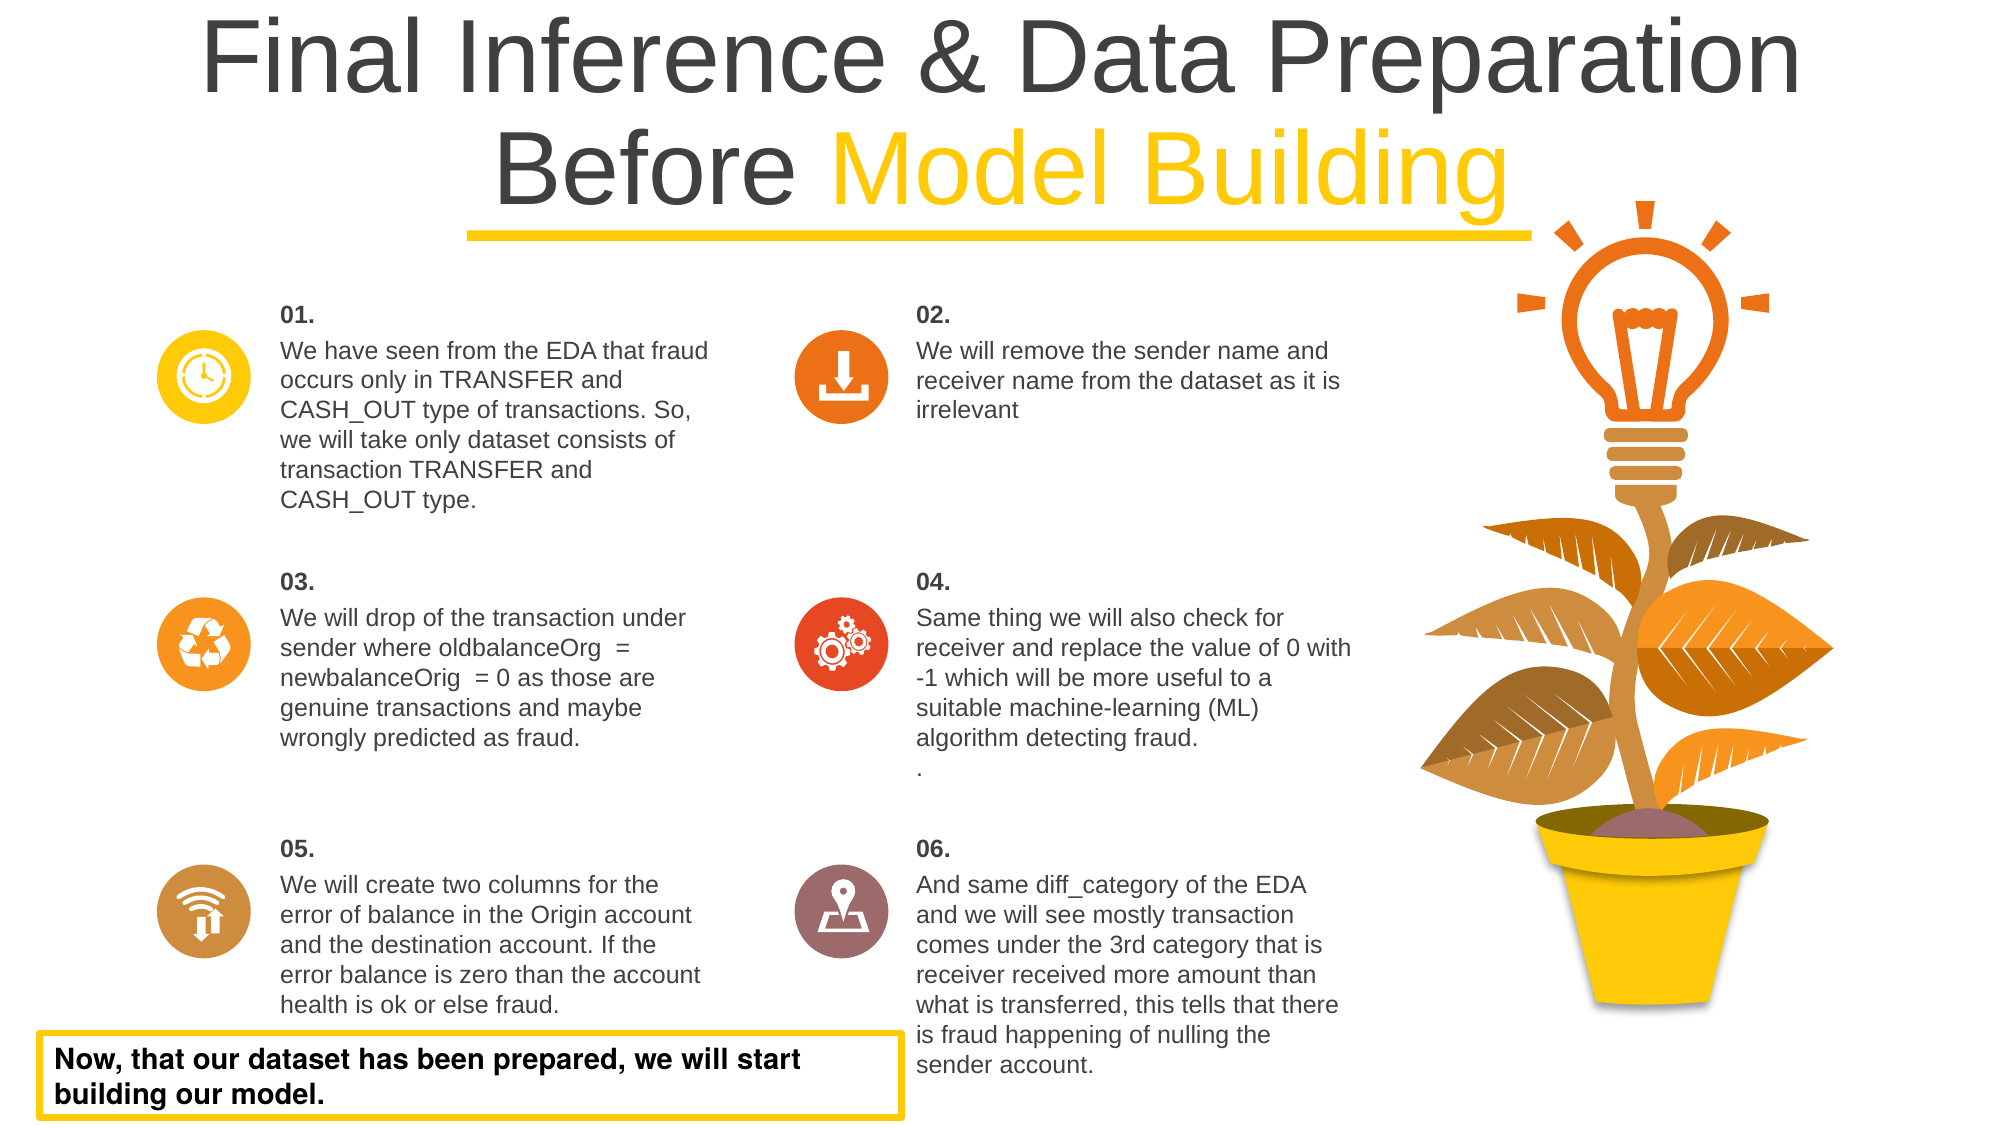

Final Inference & Data Preparation Before Model Building

01.
We have seen from the EDA that fraud occurs only in TRANSFER and CASH_OUT type of transactions. So, we will take only dataset consists of transaction TRANSFER and CASH_OUT type.
02.
We will remove the sender name and receiver name from the dataset as it is irrelevant

03.
We will drop of the transaction under sender where oldbalanceOrg  = newbalanceOrig  = 0 as those are genuine transactions and maybe wrongly predicted as fraud.
04.
Same thing we will also check for receiver and replace the value of 0 with -1 which will be more useful to a suitable machine-learning (ML) algorithm detecting fraud.
.

05.
We will create two columns for the error of balance in the Origin account and the destination account. If the error balance is zero than the account health is ok or else fraud.
06.
And same diff_category of the EDA and we will see mostly transaction comes under the 3rd category that is receiver received more amount than what is transferred, this tells that there is fraud happening of nulling the sender account.

Now, that our dataset has been prepared, we will start building our model.